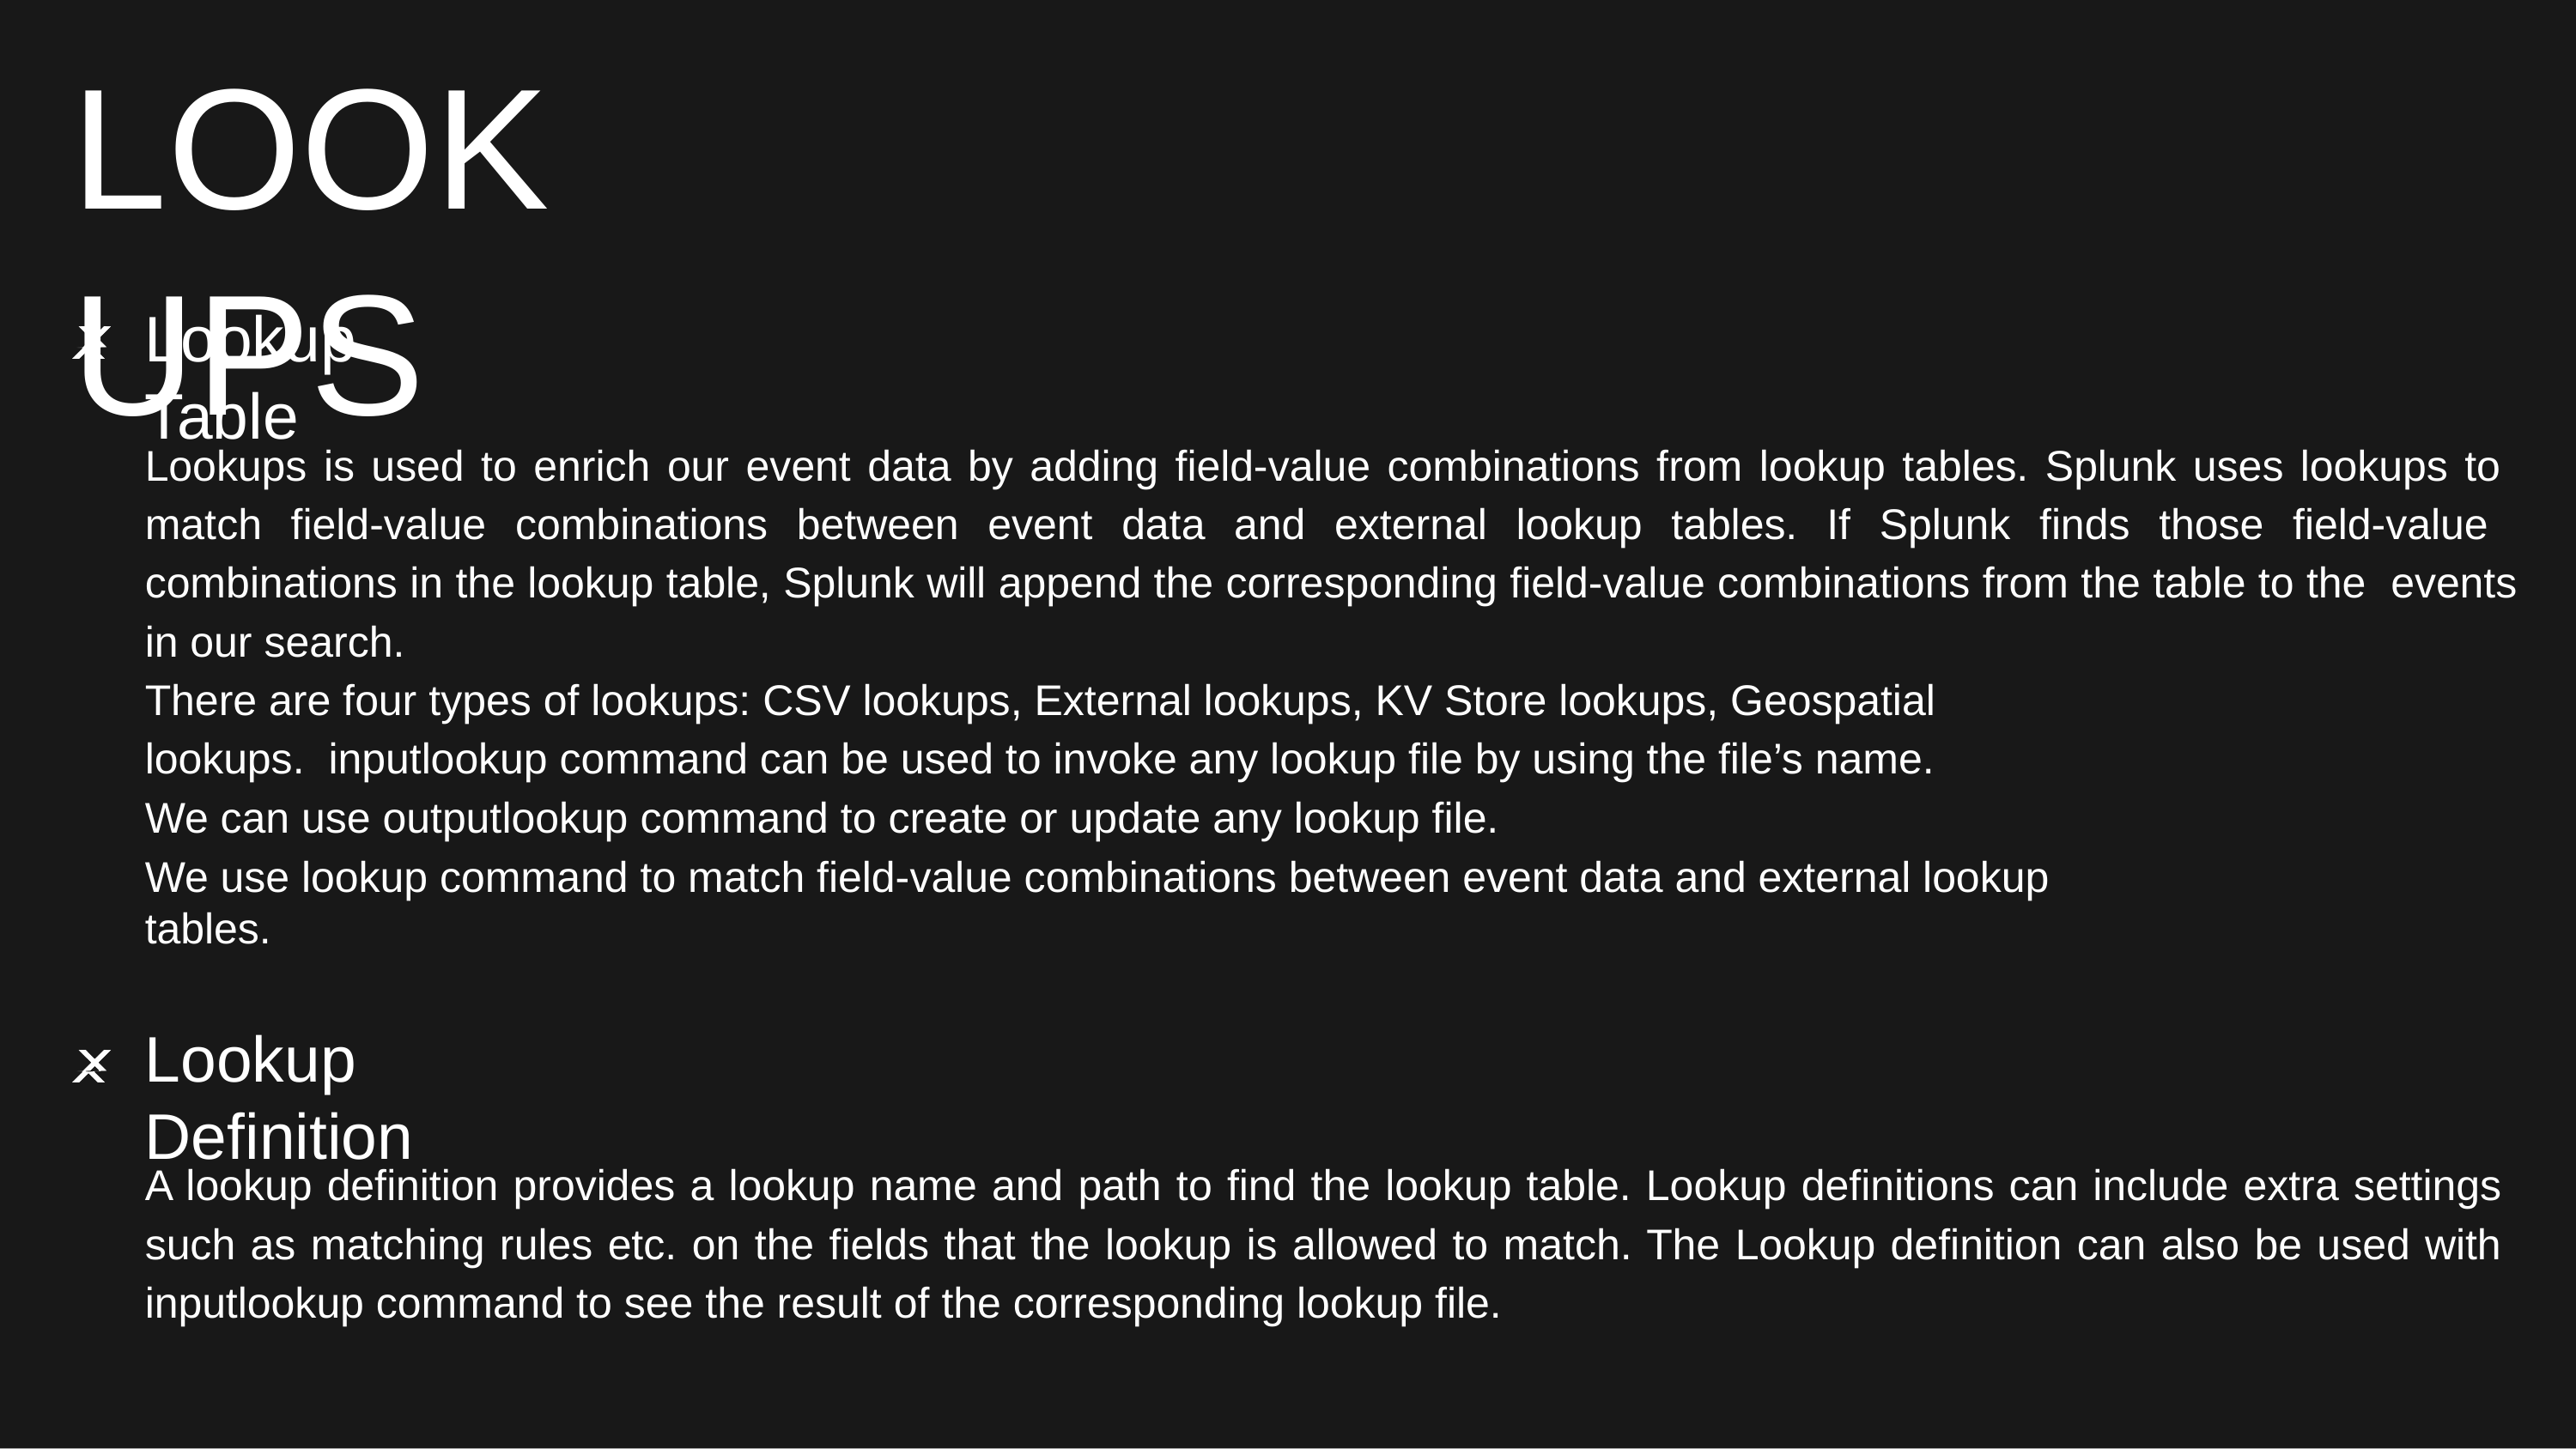

# LOOKUPS
Lookup Table

Lookups is used to enrich our event data by adding field-value combinations from lookup tables. Splunk uses lookups to  match field-value combinations between event data and external lookup tables. If Splunk finds those field-value  combinations in the lookup table, Splunk will append the corresponding field-value combinations from the table to the  events in our search.
There are four types of lookups: CSV lookups, External lookups, KV Store lookups, Geospatial lookups.  inputlookup command can be used to invoke any lookup file by using the file’s name.
We can use outputlookup command to create or update any lookup file.
We use lookup command to match field-value combinations between event data and external lookup tables.
Lookup Definition

A lookup definition provides a lookup name and path to find the lookup table. Lookup definitions can include extra settings  such as matching rules etc. on the fields that the lookup is allowed to match. The Lookup definition can also be used with  inputlookup command to see the result of the corresponding lookup file.